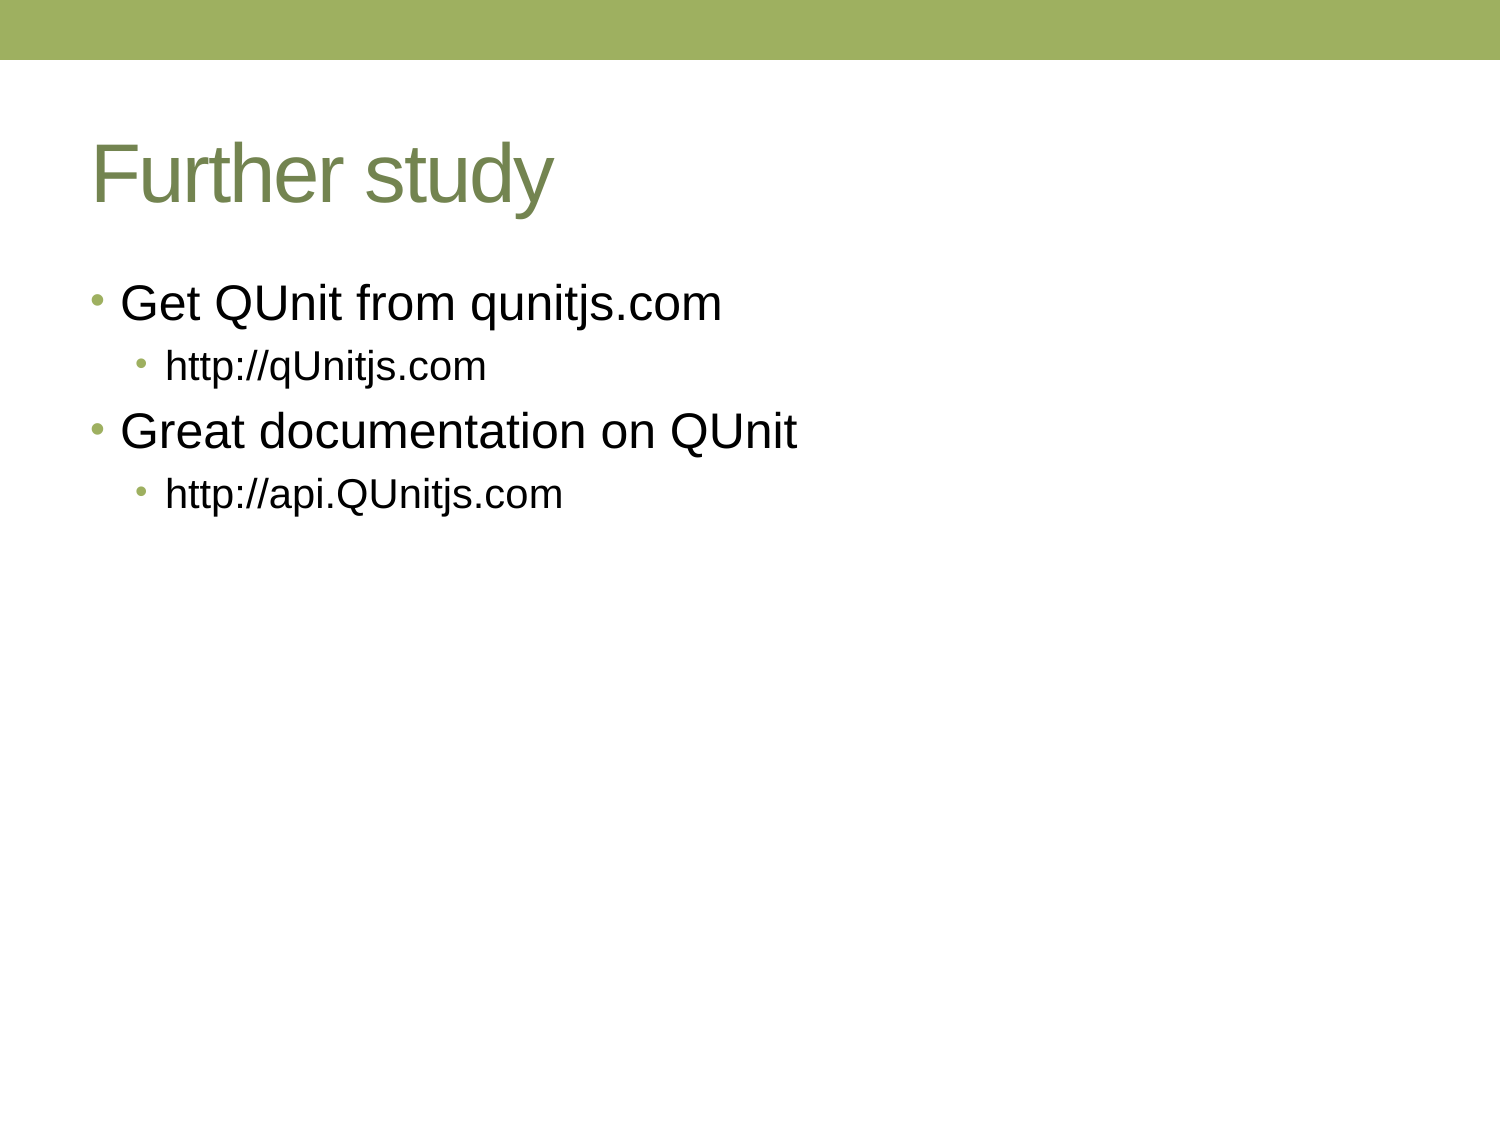

# Further study
Get QUnit from qunitjs.com
http://qUnitjs.com
Great documentation on QUnit
http://api.QUnitjs.com